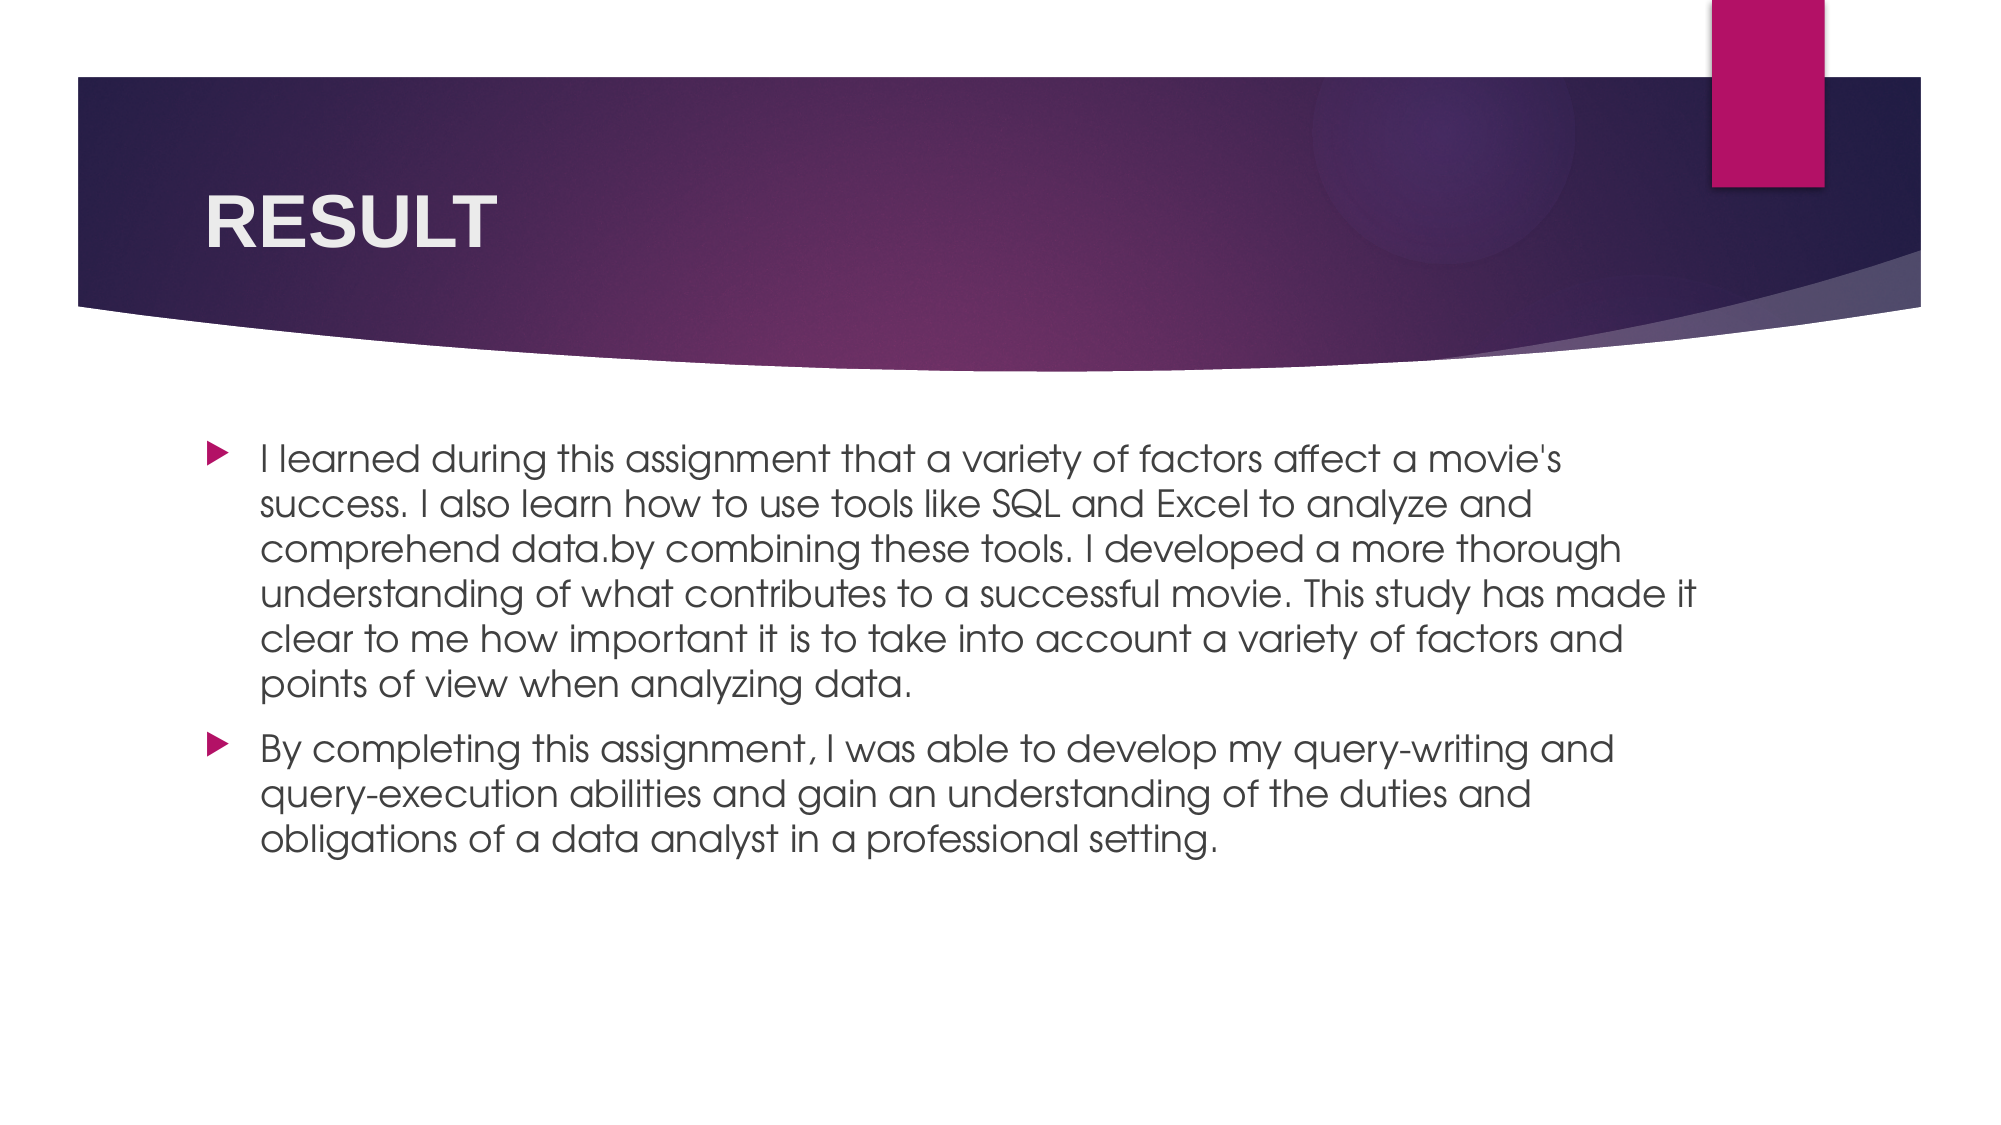

# RESULT
I learned during this assignment that a variety of factors affect a movie's success. I also learn how to use tools like SQL and Excel to analyze and comprehend data.by combining these tools. I developed a more thorough understanding of what contributes to a successful movie. This study has made it clear to me how important it is to take into account a variety of factors and points of view when analyzing data.
By completing this assignment, I was able to develop my query-writing and query-execution abilities and gain an understanding of the duties and obligations of a data analyst in a professional setting.